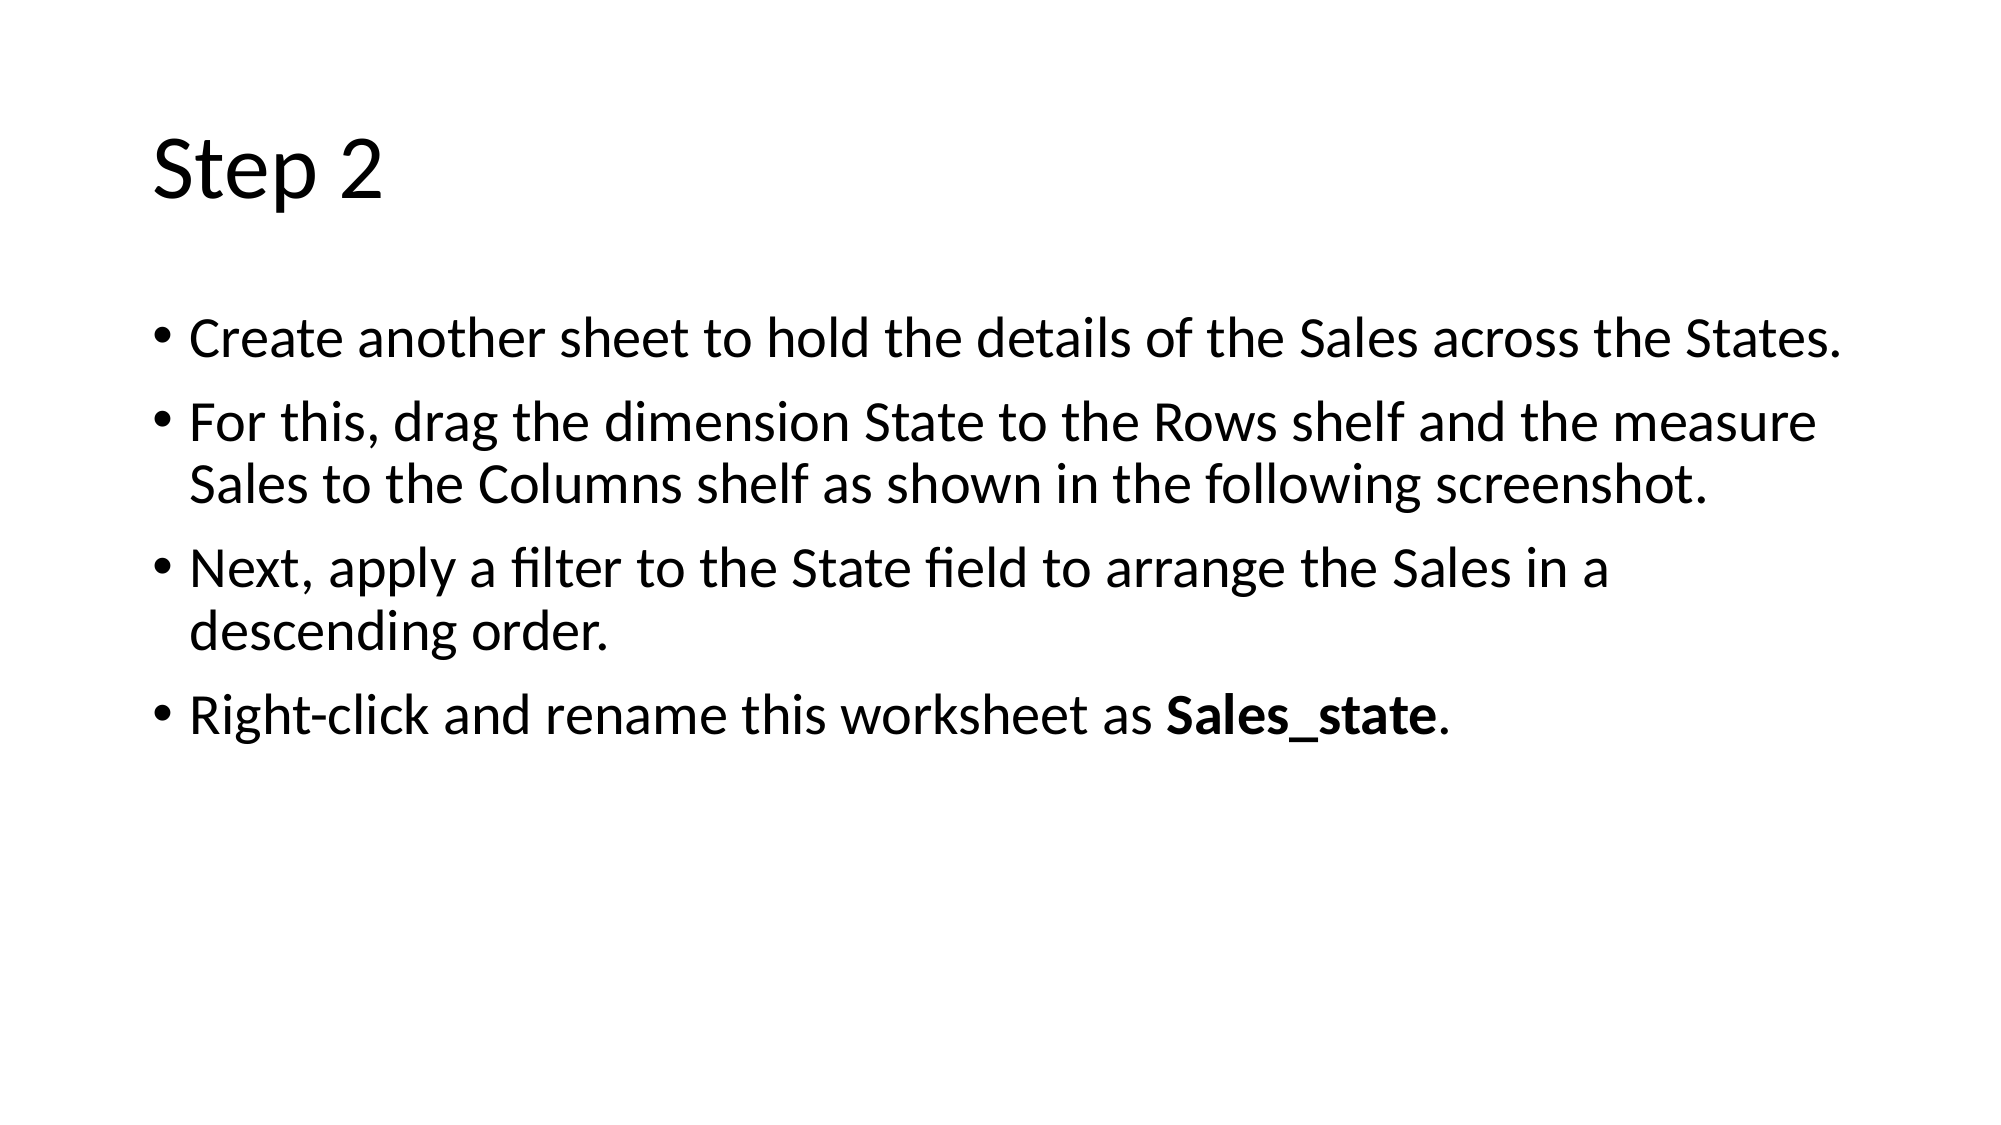

# Step 2
Create another sheet to hold the details of the Sales across the States.
For this, drag the dimension State to the Rows shelf and the measure Sales to the Columns shelf as shown in the following screenshot.
Next, apply a filter to the State field to arrange the Sales in a descending order.
Right-click and rename this worksheet as Sales_state.